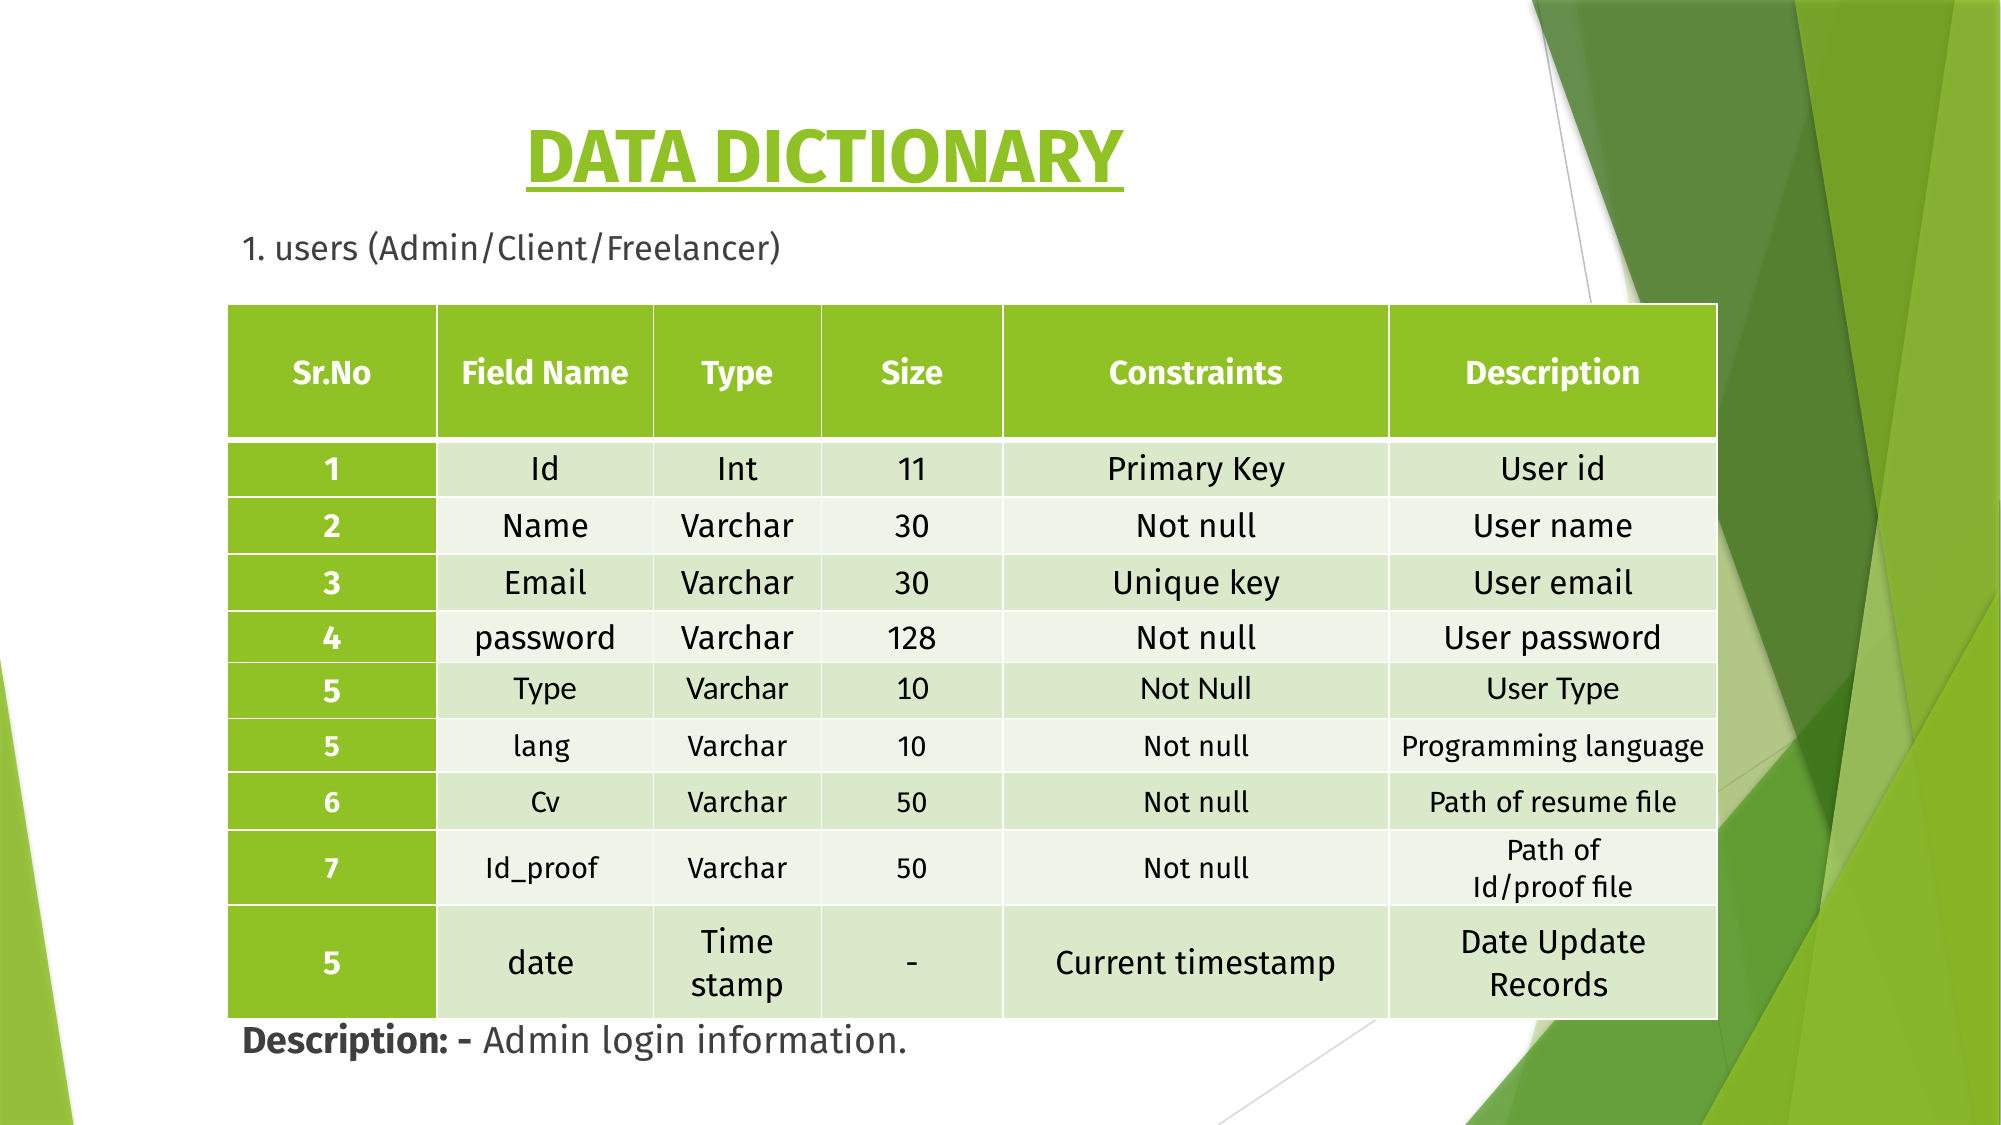

# DATA DICTIONARY
1. users (Admin/Client/Freelancer)

| Sr.No | Field Name | Type | Size | Constraints | Description |
| --- | --- | --- | --- | --- | --- |
| 1 | Id | Int | 11 | Primary Key | User id |
| 2 | Name | Varchar | 30 | Not null | User name |
| 3 | Email | Varchar | 30 | Unique key | User email |
| 4 | password | Varchar | 128 | Not null | User password |
| 5 | Type | Varchar | 10 | Not Null | User Type |
| 5 | lang | Varchar | 10 | Not null | Programming language |
| 6 | Cv | Varchar | 50 | Not null | Path of resume file |
| 7 | Id\_proof | Varchar | 50 | Not null | Path of Id/proof file |
| 5 | date | Time stamp | - | Current timestamp | Date Update Records |
Description: - Admin login information.